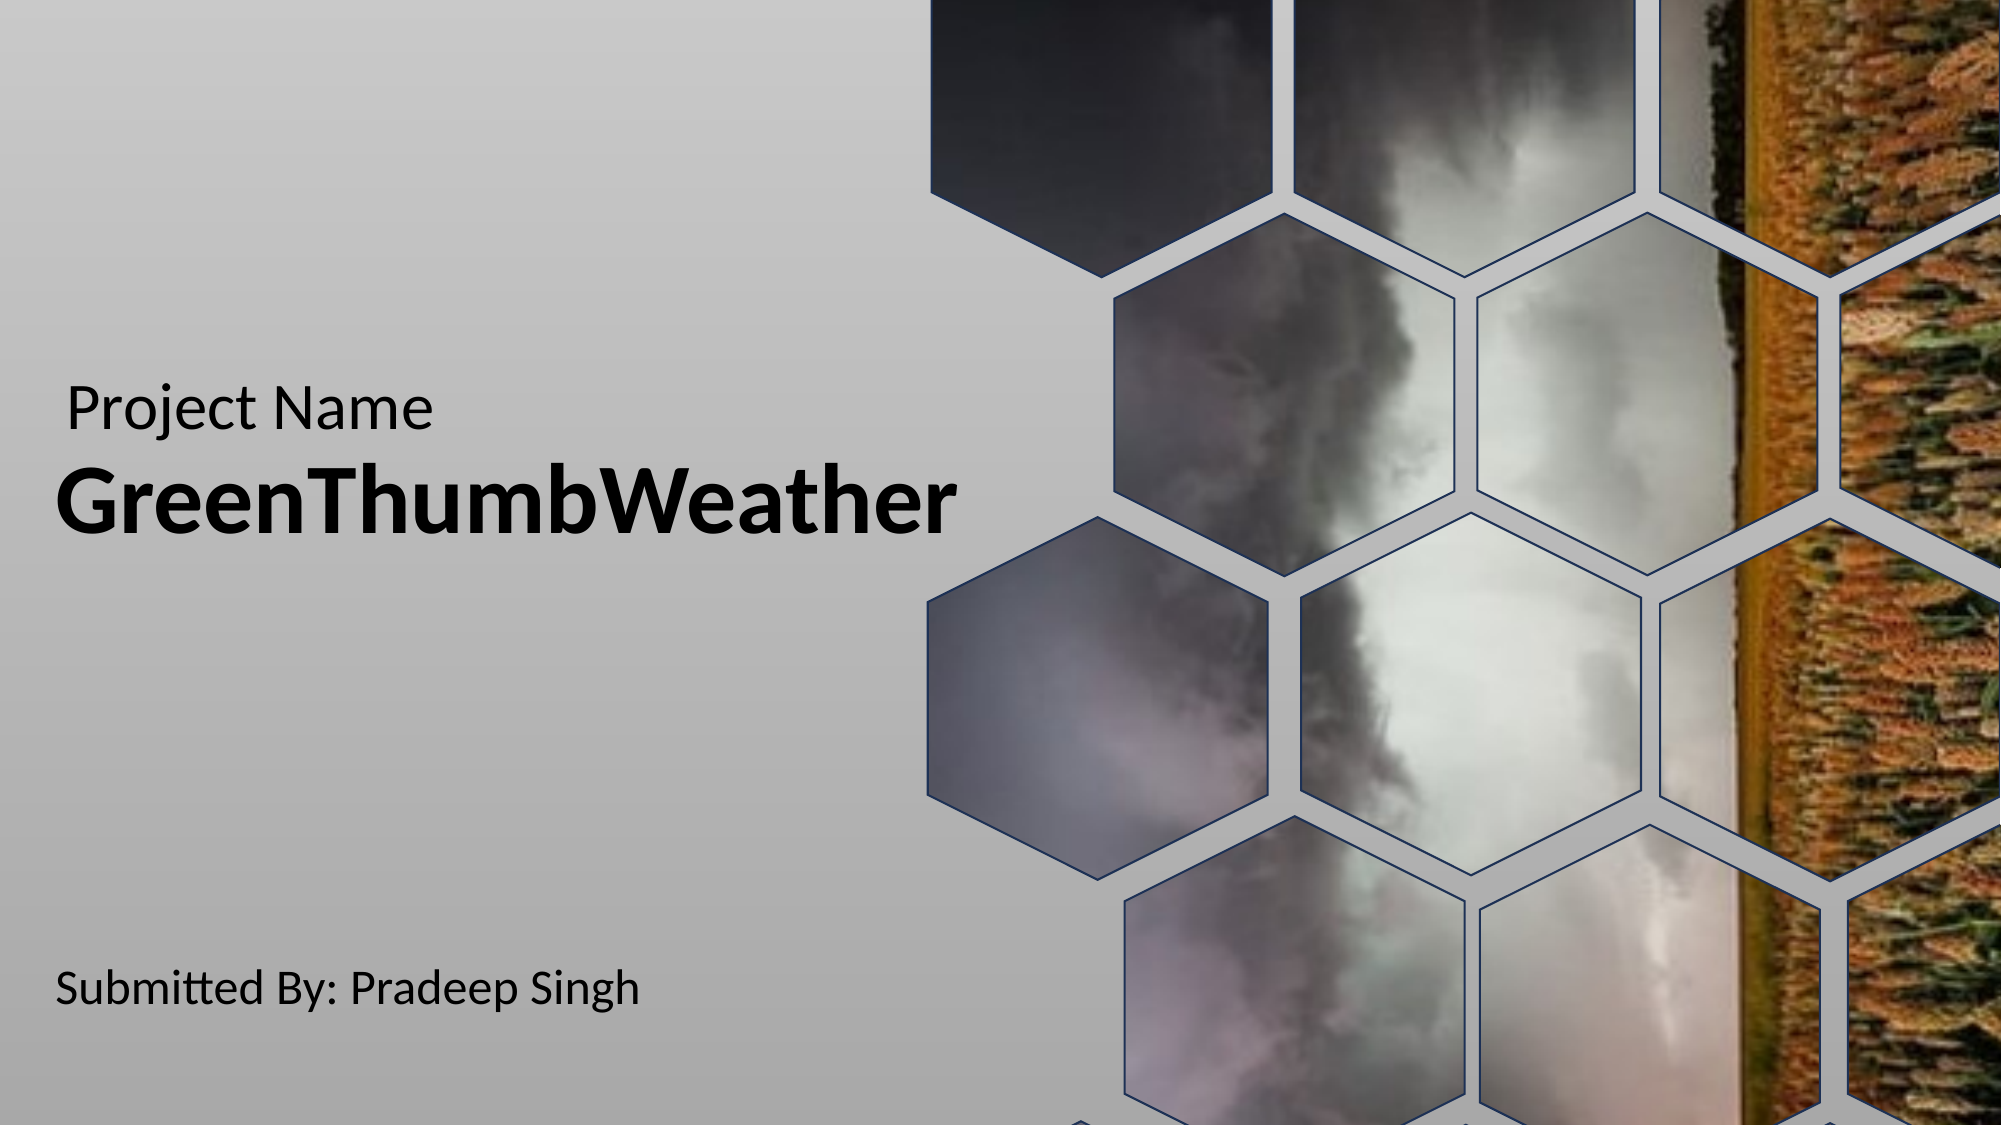

Project Name
GreenThumbWeather
Submitted By: Pradeep Singh